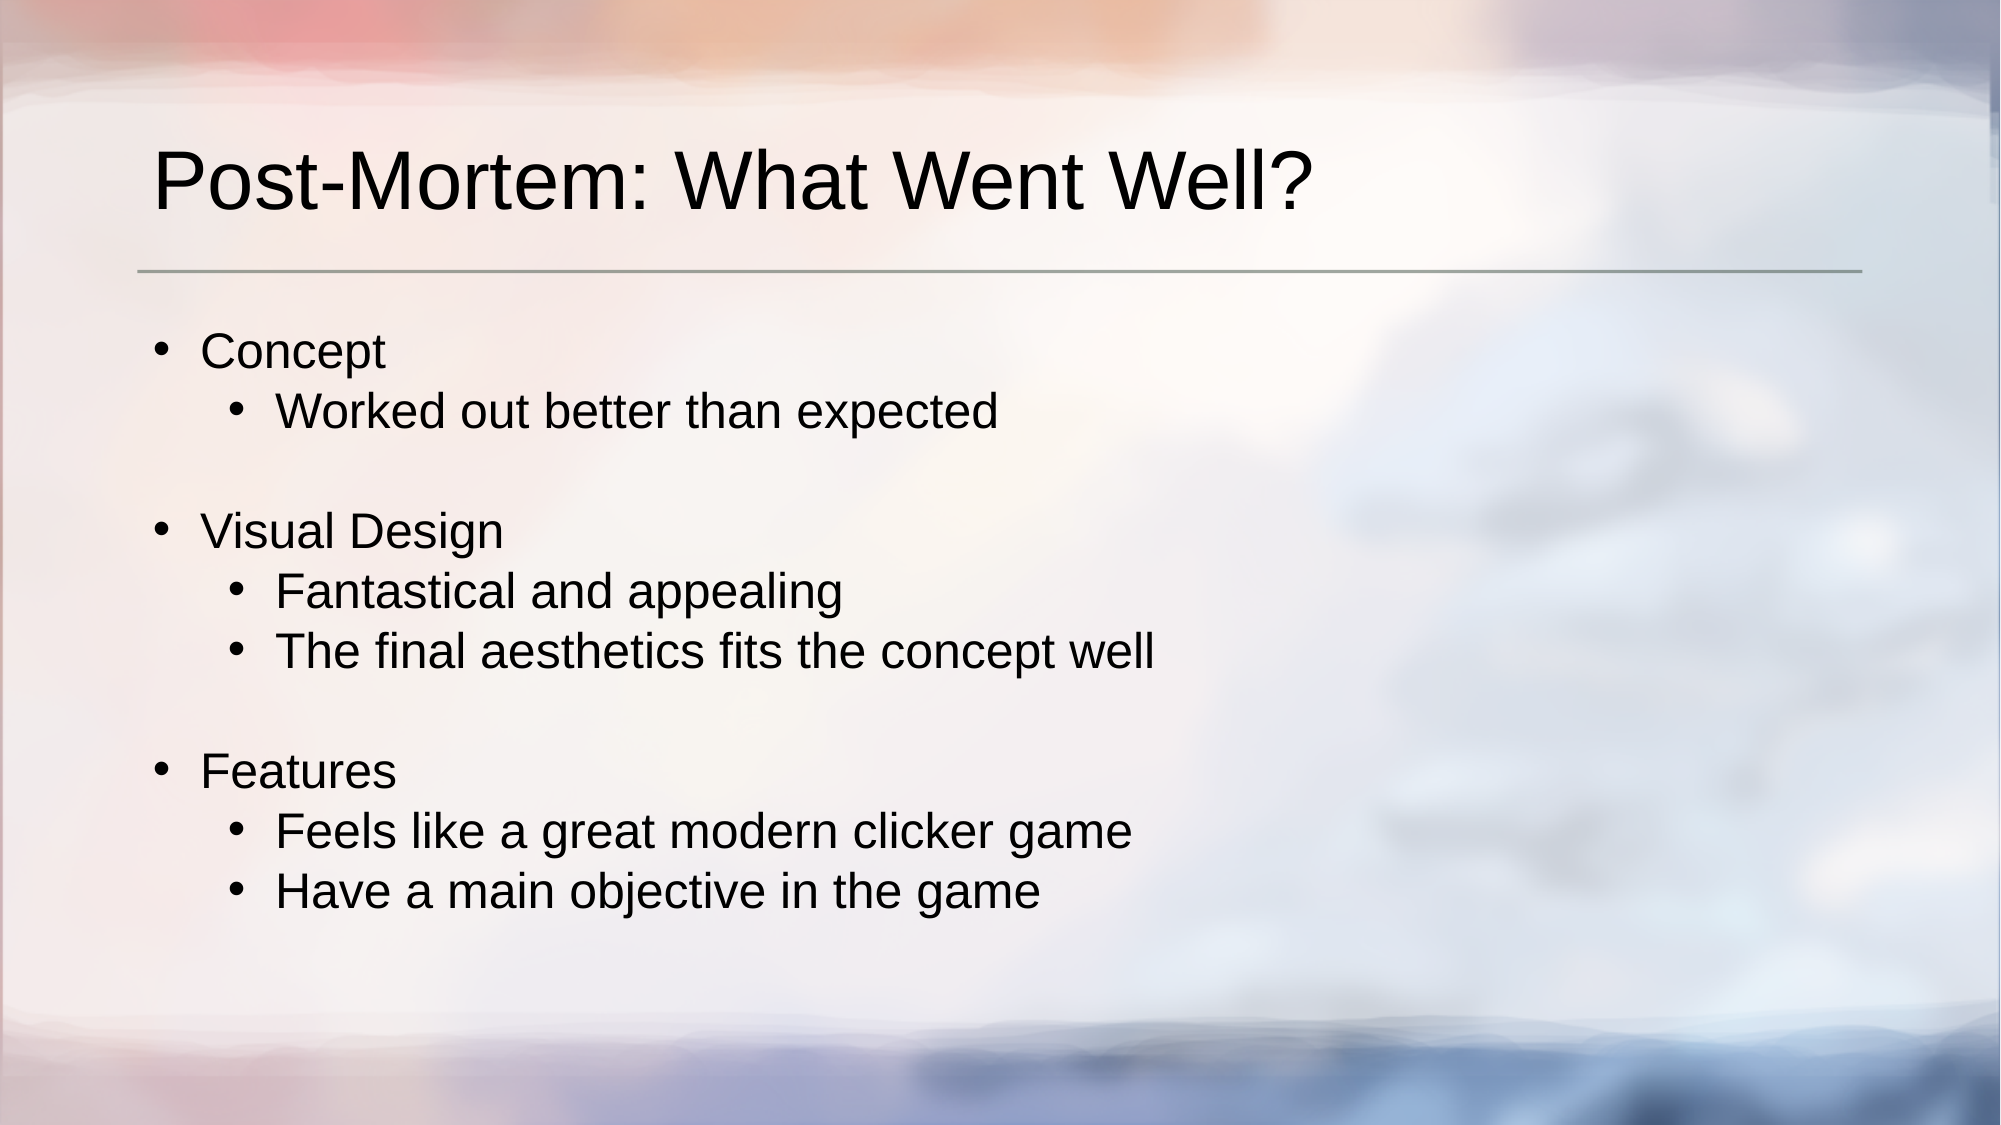

# Post-Mortem: What Went Well?
Concept
Worked out better than expected
Visual Design
Fantastical and appealing
The final aesthetics fits the concept well
Features
Feels like a great modern clicker game
Have a main objective in the game